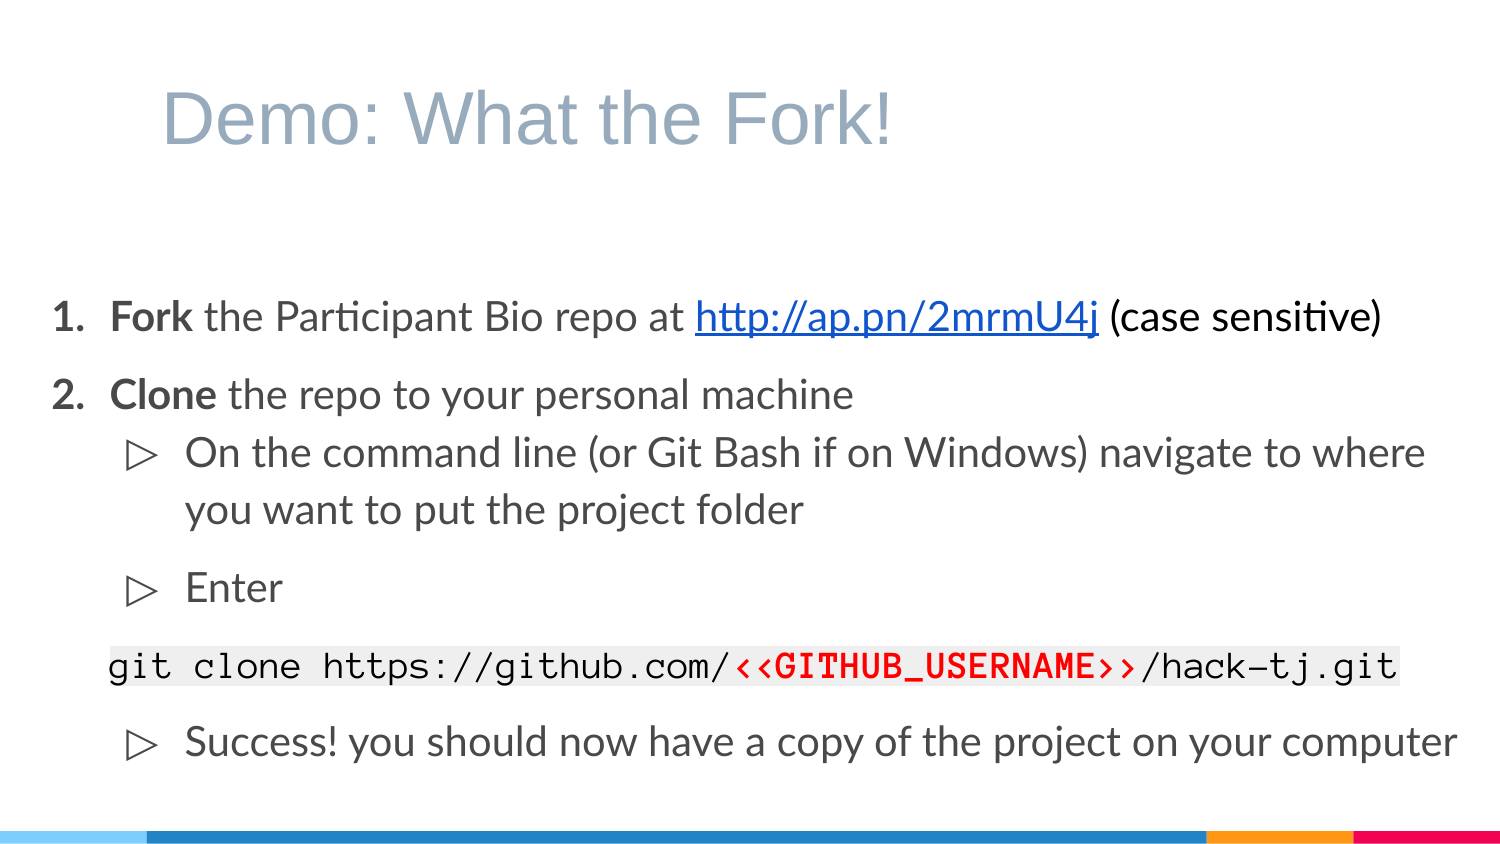

Demo: What the Fork!
# a
Fork the Participant Bio repo at http://ap.pn/2mrmU4j (case sensitive)
Clone the repo to your personal machine
On the command line (or Git Bash if on Windows) navigate to where you want to put the project folder
Enter
git clone https://github.com/<<GITHUB_USERNAME>>/hack-tj.git
Success! you should now have a copy of the project on your computer